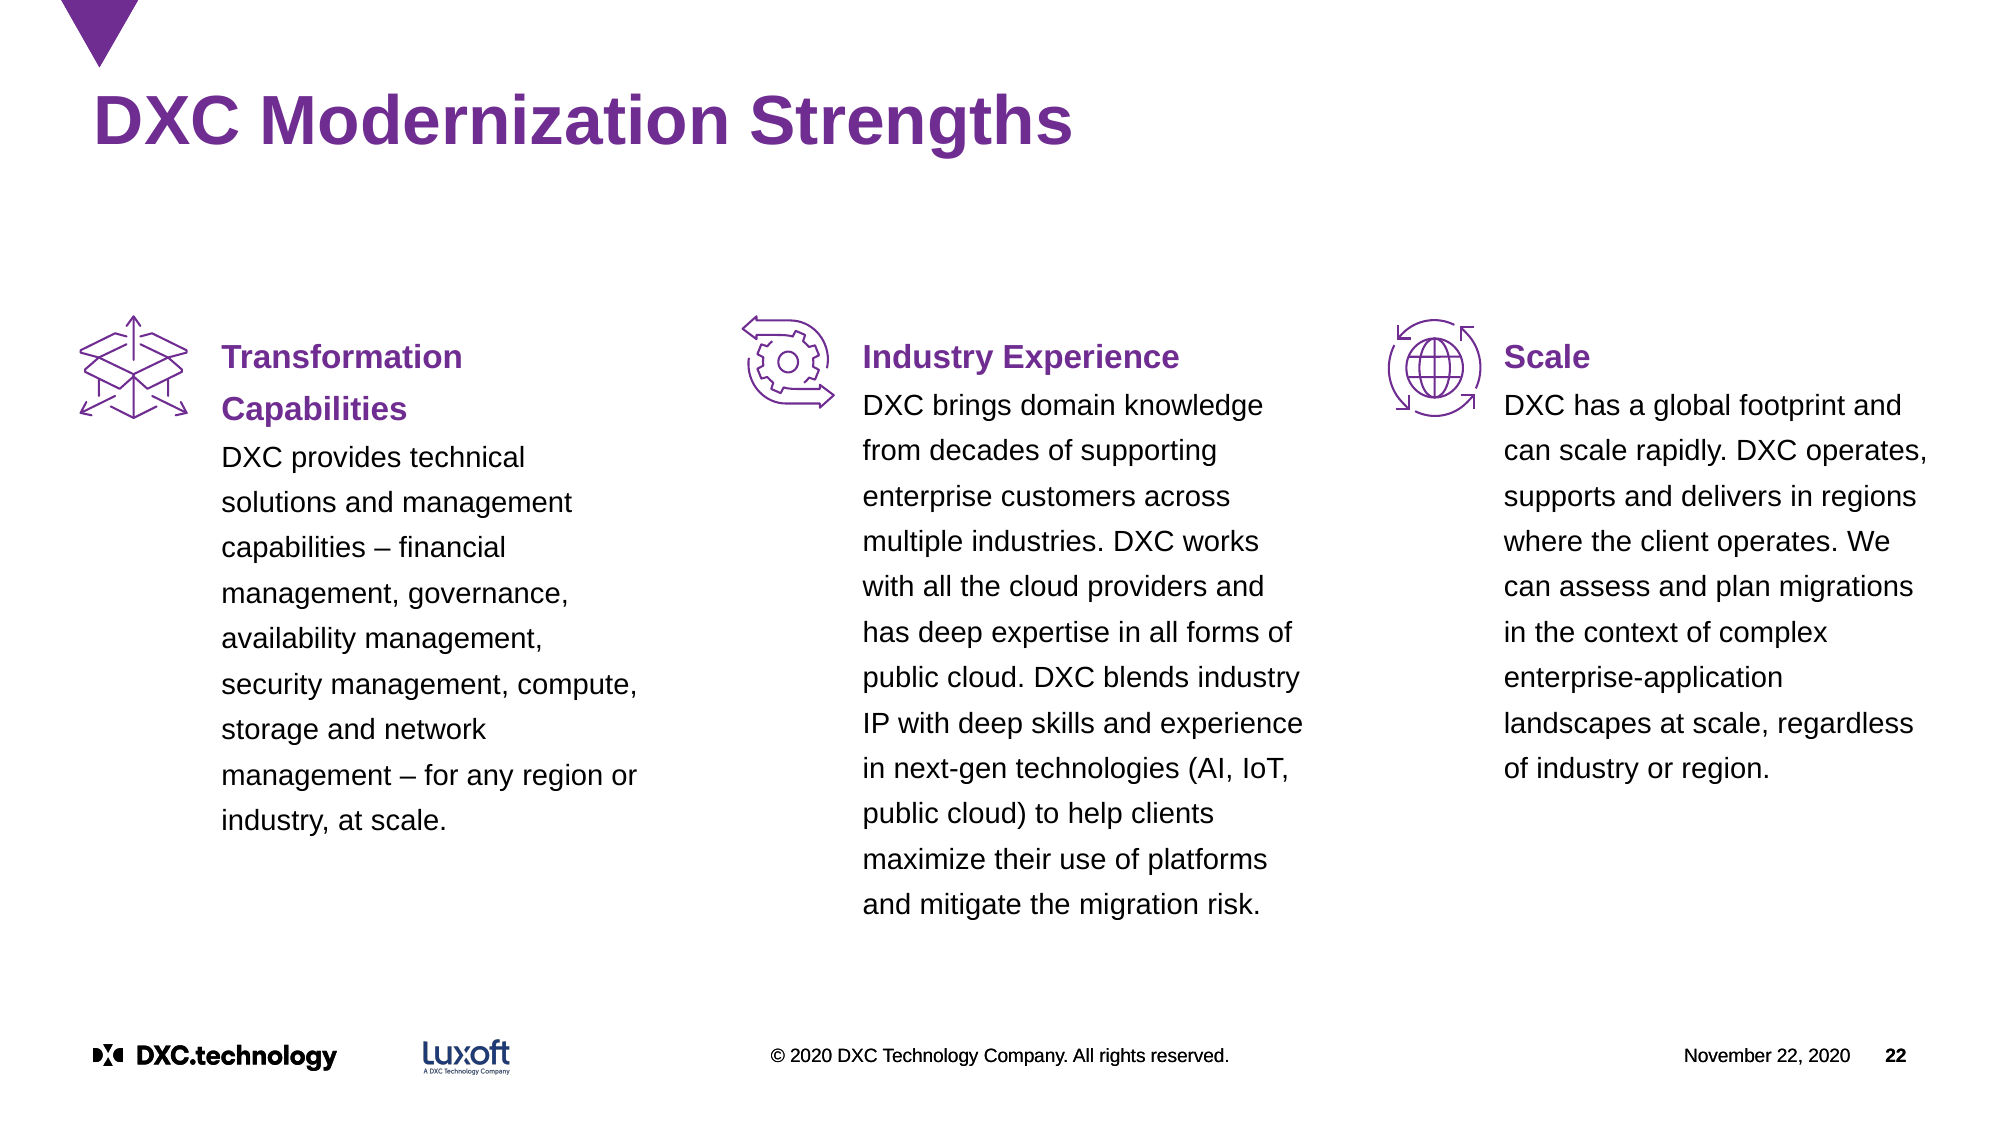

# DXC Modernization Strengths

Transformation Capabilities
DXC provides technical solutions and management capabilities – financial management, governance, availability management, security management, compute, storage and network management – for any region or industry, at scale.

Industry Experience
DXC brings domain knowledge from decades of supporting enterprise customers across multiple industries. DXC works with all the cloud providers and has deep expertise in all forms of public cloud. DXC blends industry IP with deep skills and experience in next-gen technologies (AI, IoT, public cloud) to help clients maximize their use of platforms and mitigate the migration risk.

Scale
DXC has a global footprint and can scale rapidly. DXC operates, supports and delivers in regions where the client operates. We can assess and plan migrations in the context of complex enterprise-application landscapes at scale, regardless of industry or region.